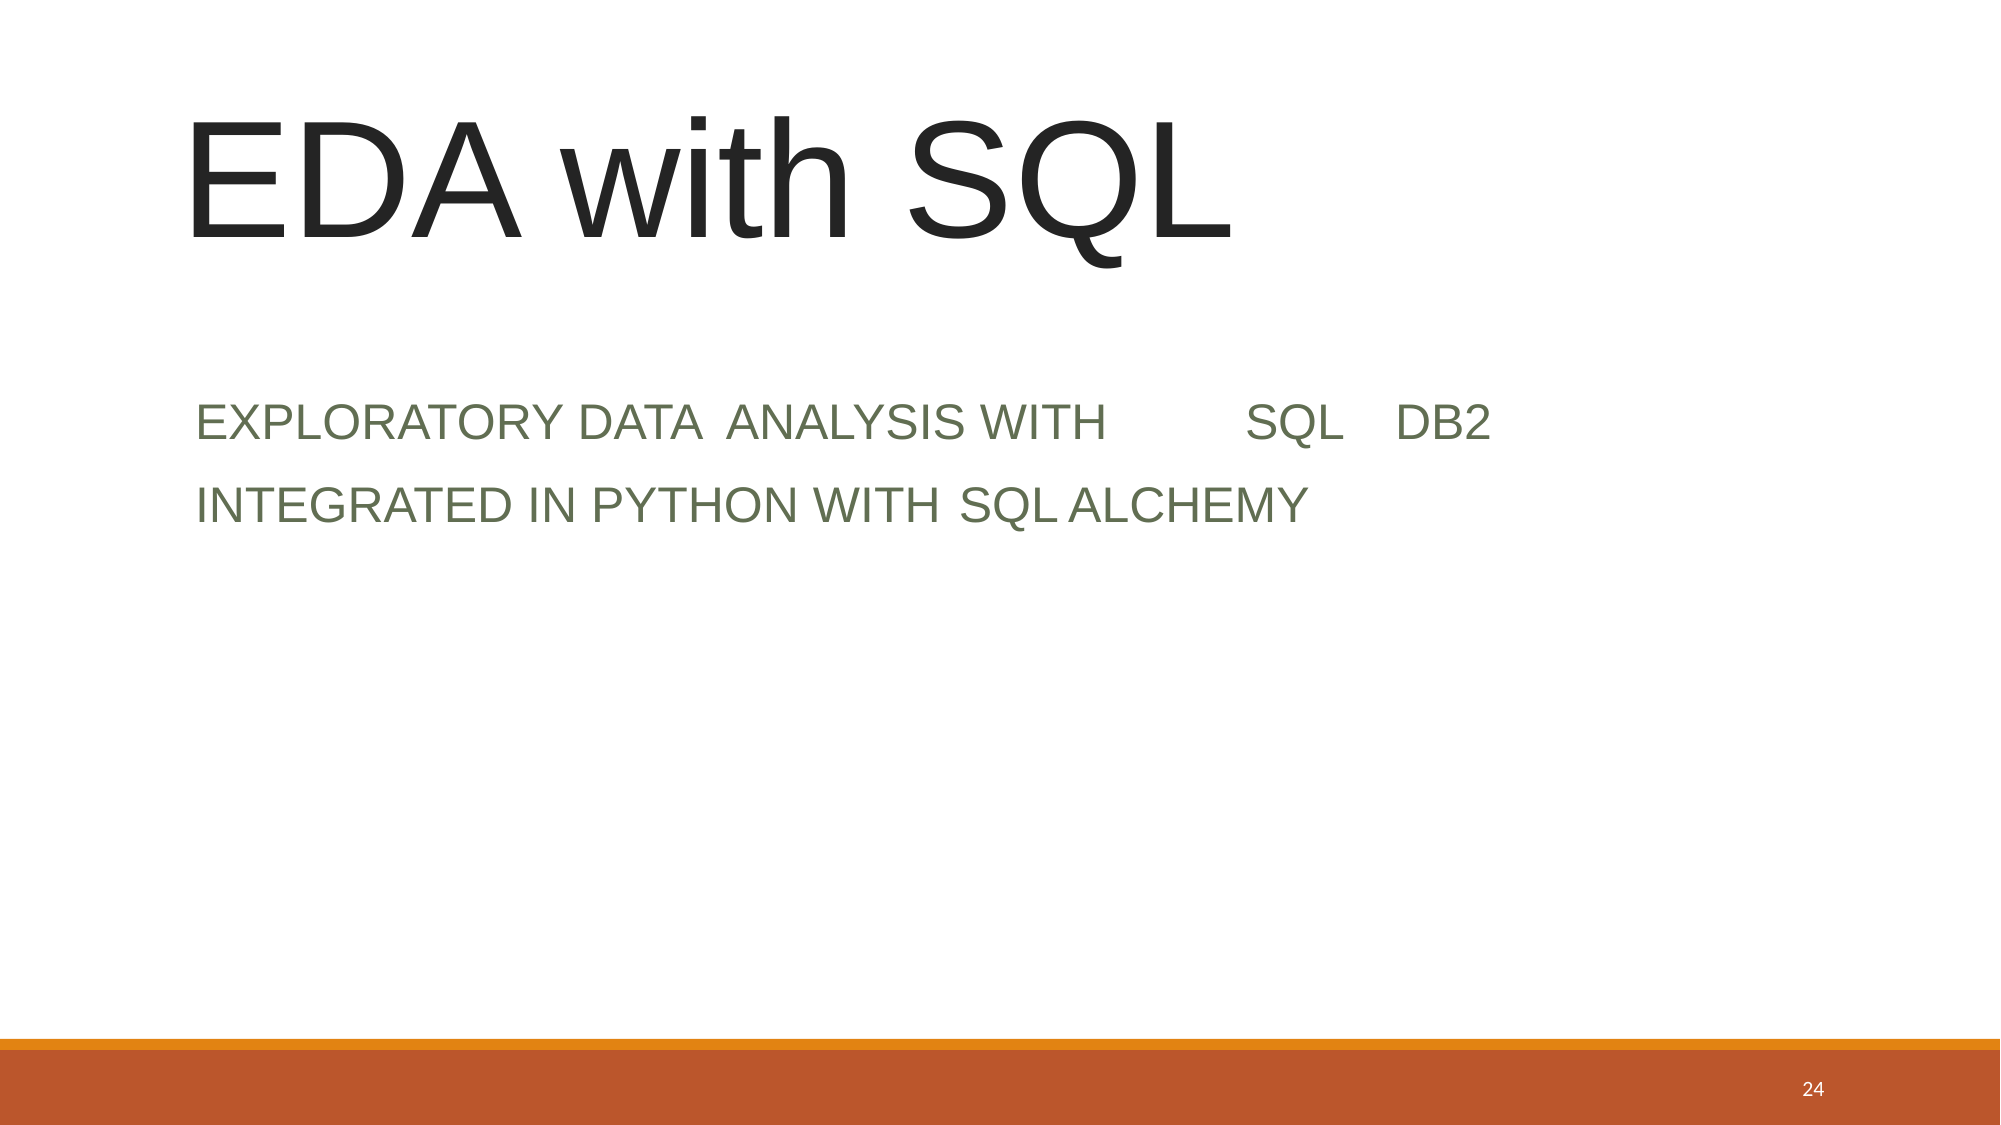

24
EDA with SQL
EXPLORATORY DATA  ANALYSIS WITH	SQL	DB2
INTEGRATED IN PYTHON WITH	 SQL ALCHEMY